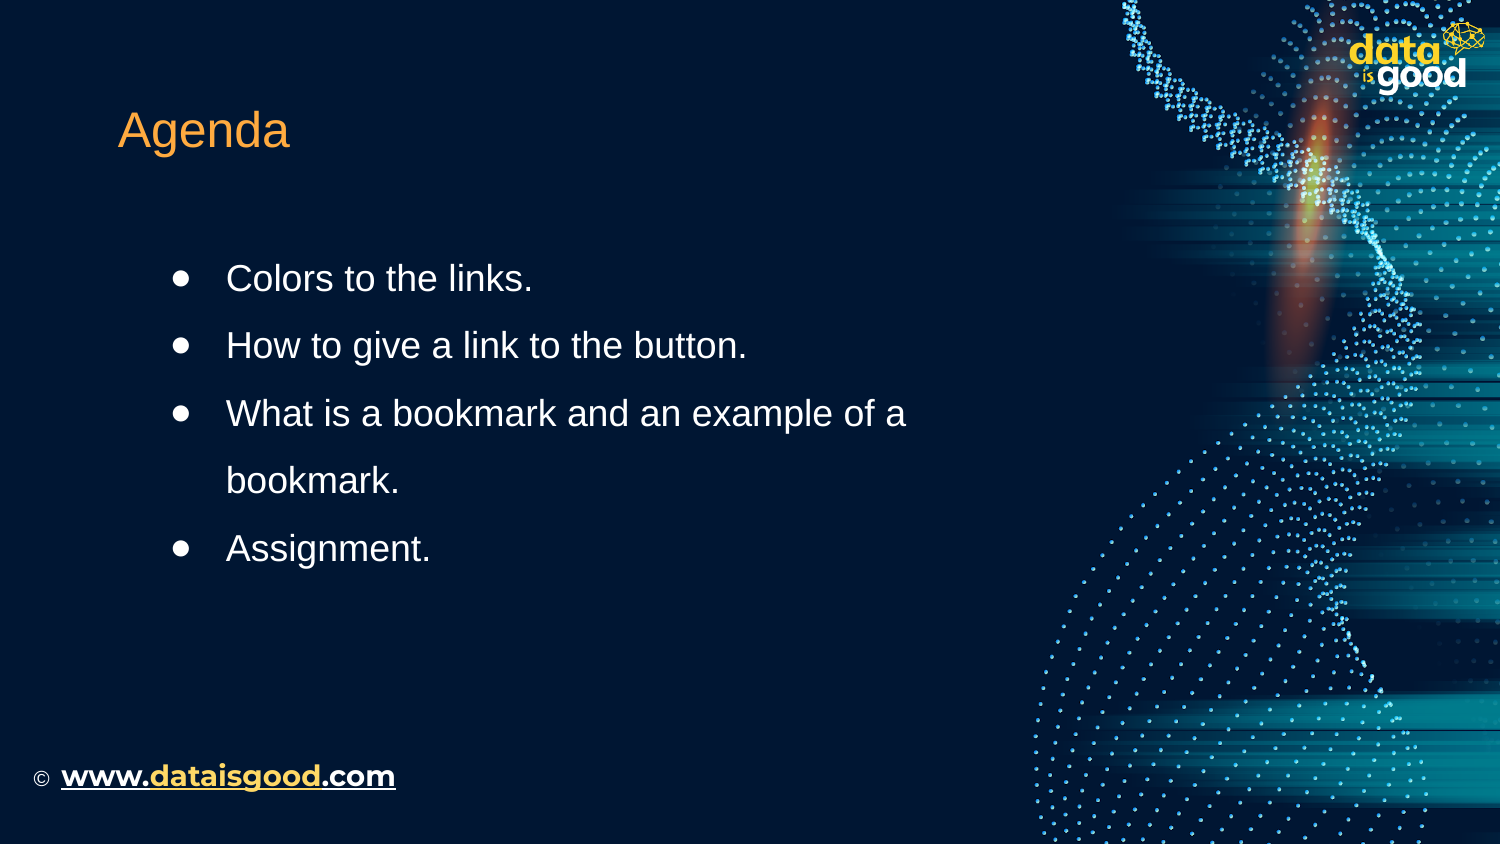

# Agenda
Colors to the links.
How to give a link to the button.
What is a bookmark and an example of a bookmark.
Assignment.